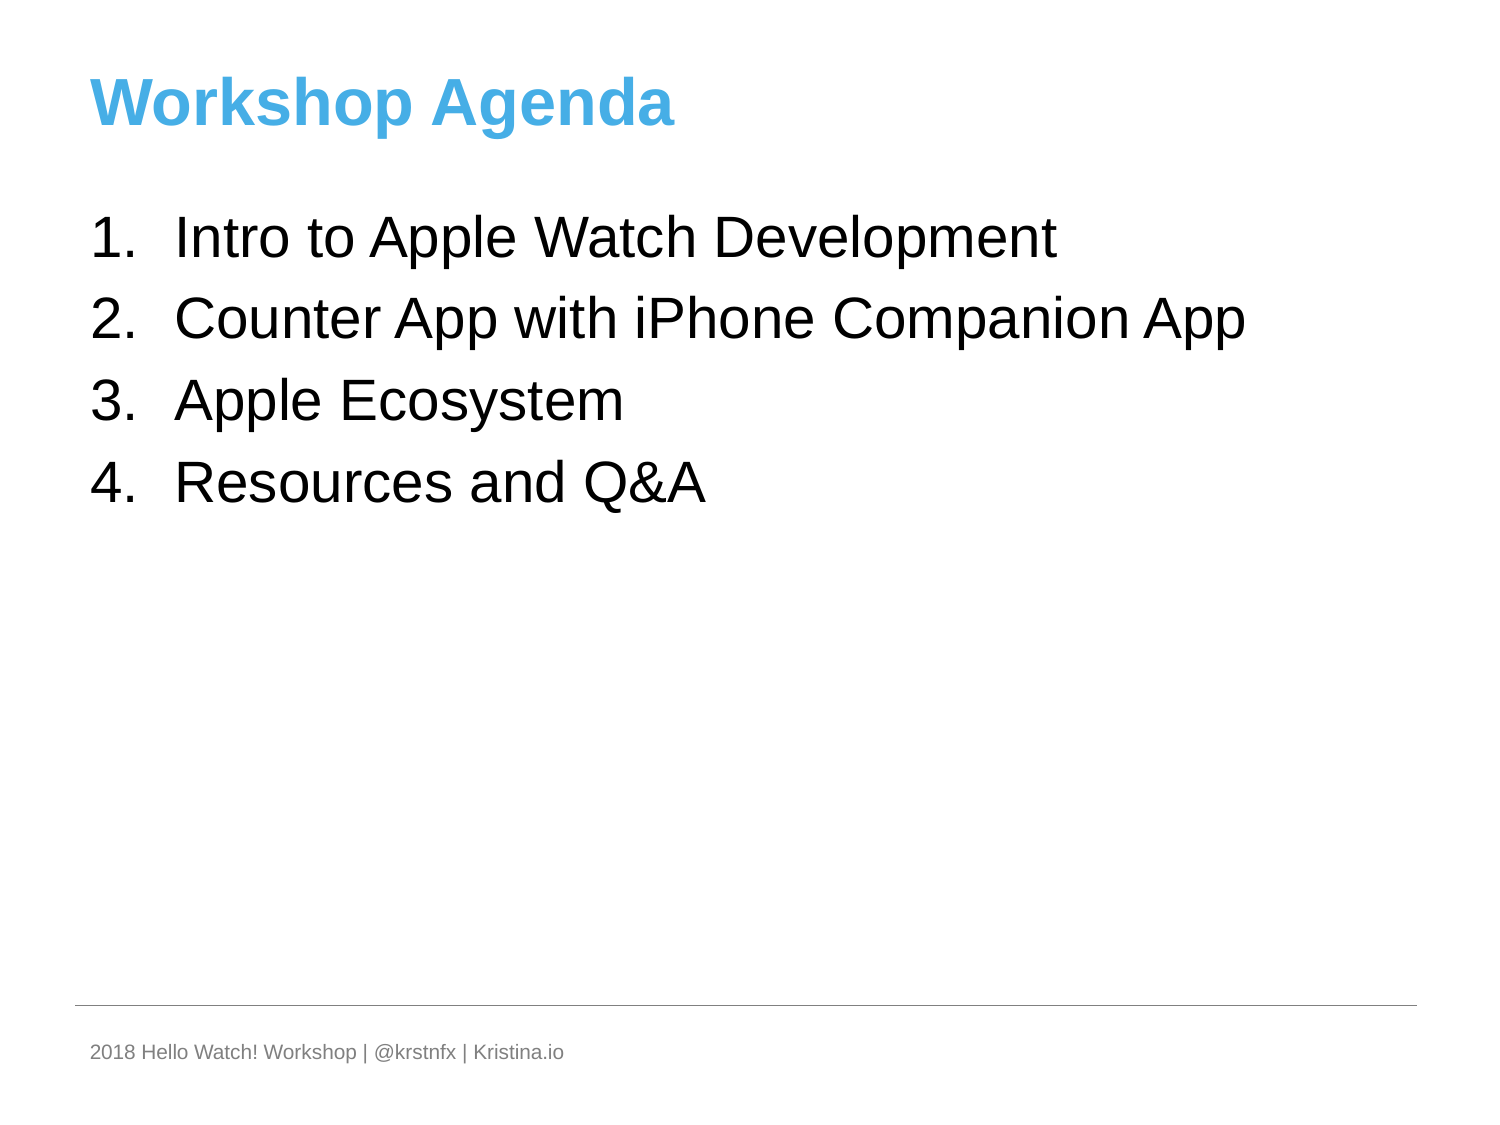

# Workshop Agenda
Intro to Apple Watch Development
Counter App with iPhone Companion App
Apple Ecosystem
Resources and Q&A